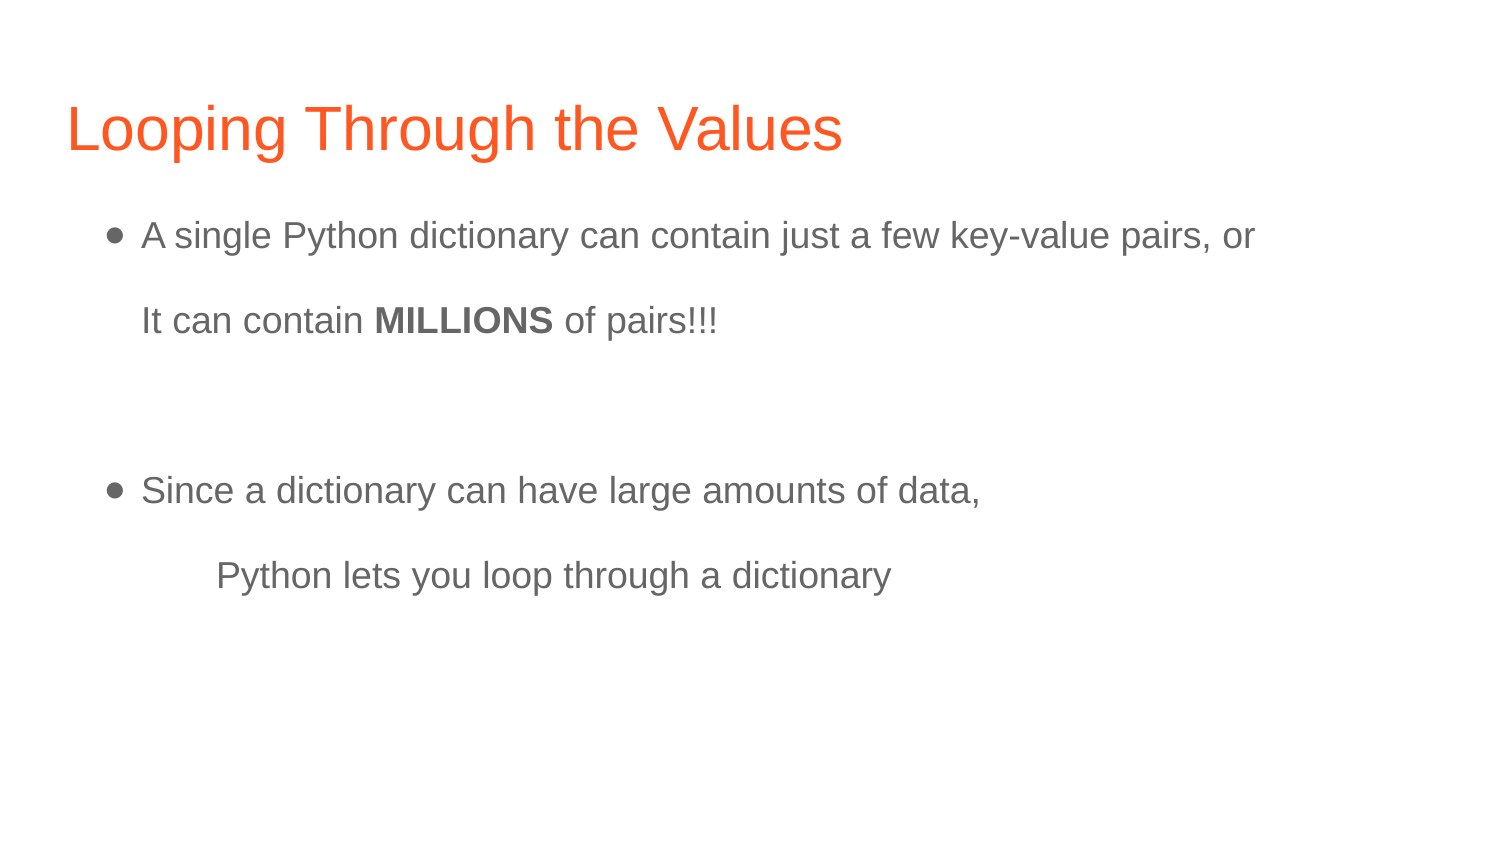

# Looping Through the Values
A single Python dictionary can contain just a few key-value pairs, or
It can contain MILLIONS of pairs!!!

Since a dictionary can have large amounts of data,
	Python lets you loop through a dictionary